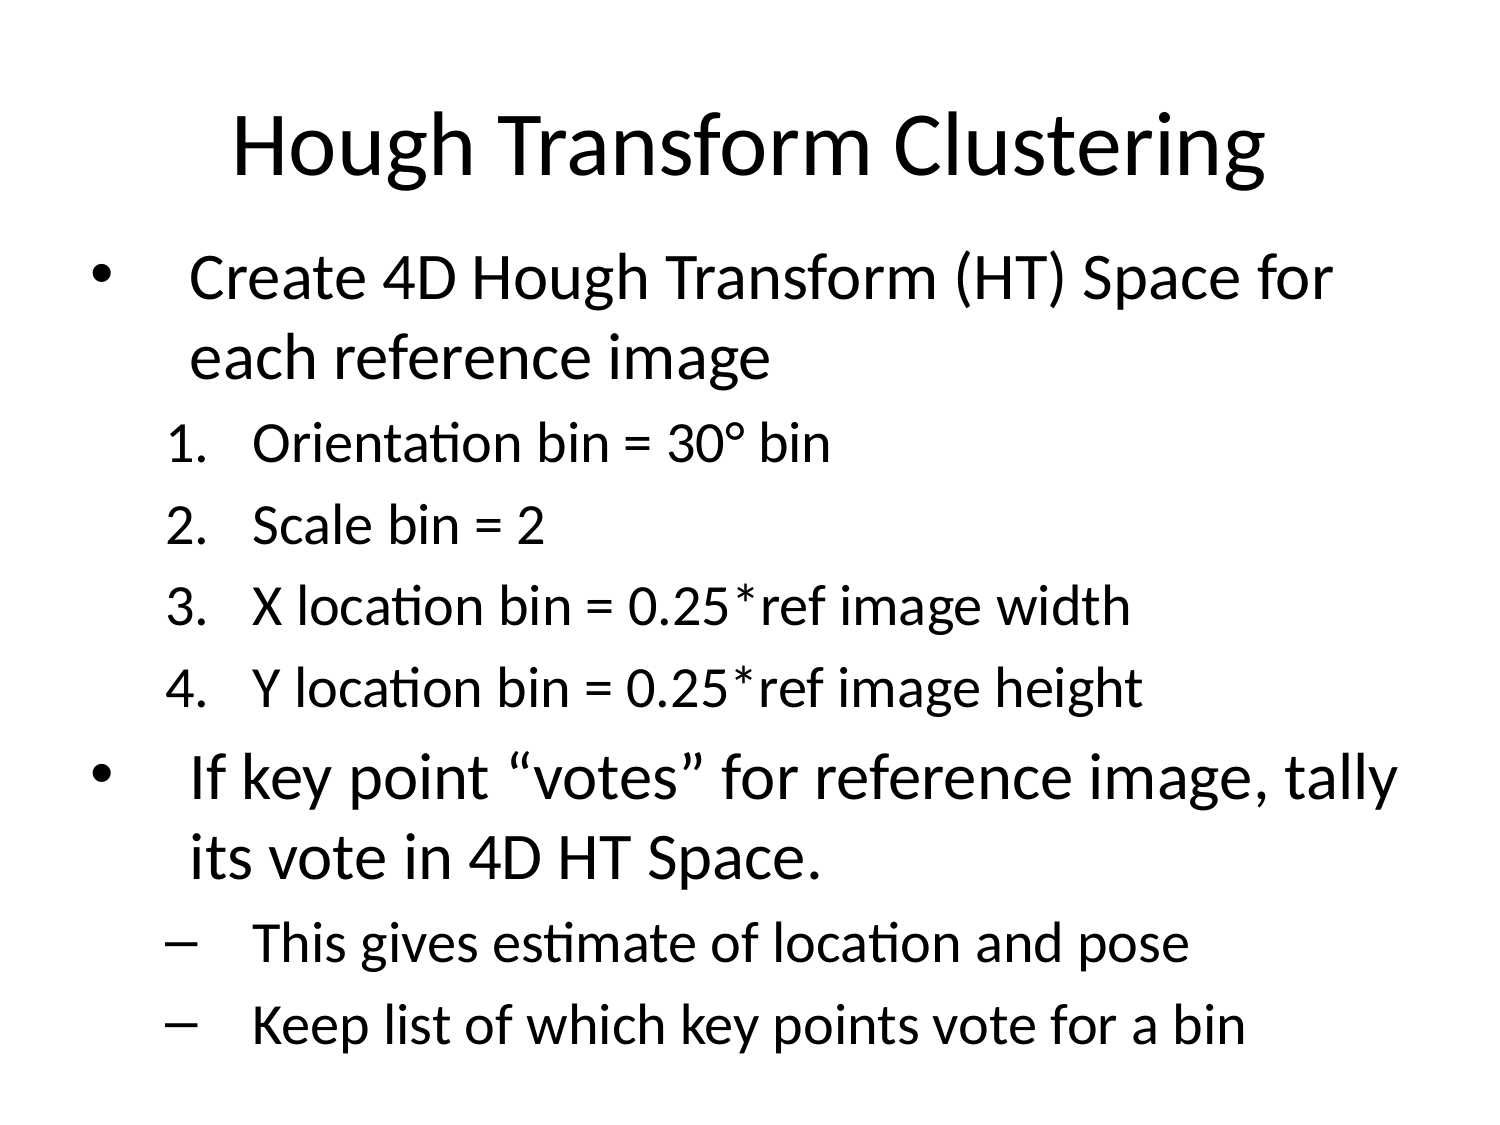

# Hough Transform Clustering
Create 4D Hough Transform (HT) Space for each reference image
Orientation bin = 30° bin
Scale bin = 2
X location bin = 0.25*ref image width
Y location bin = 0.25*ref image height
If key point “votes” for reference image, tally its vote in 4D HT Space.
This gives estimate of location and pose
Keep list of which key points vote for a bin